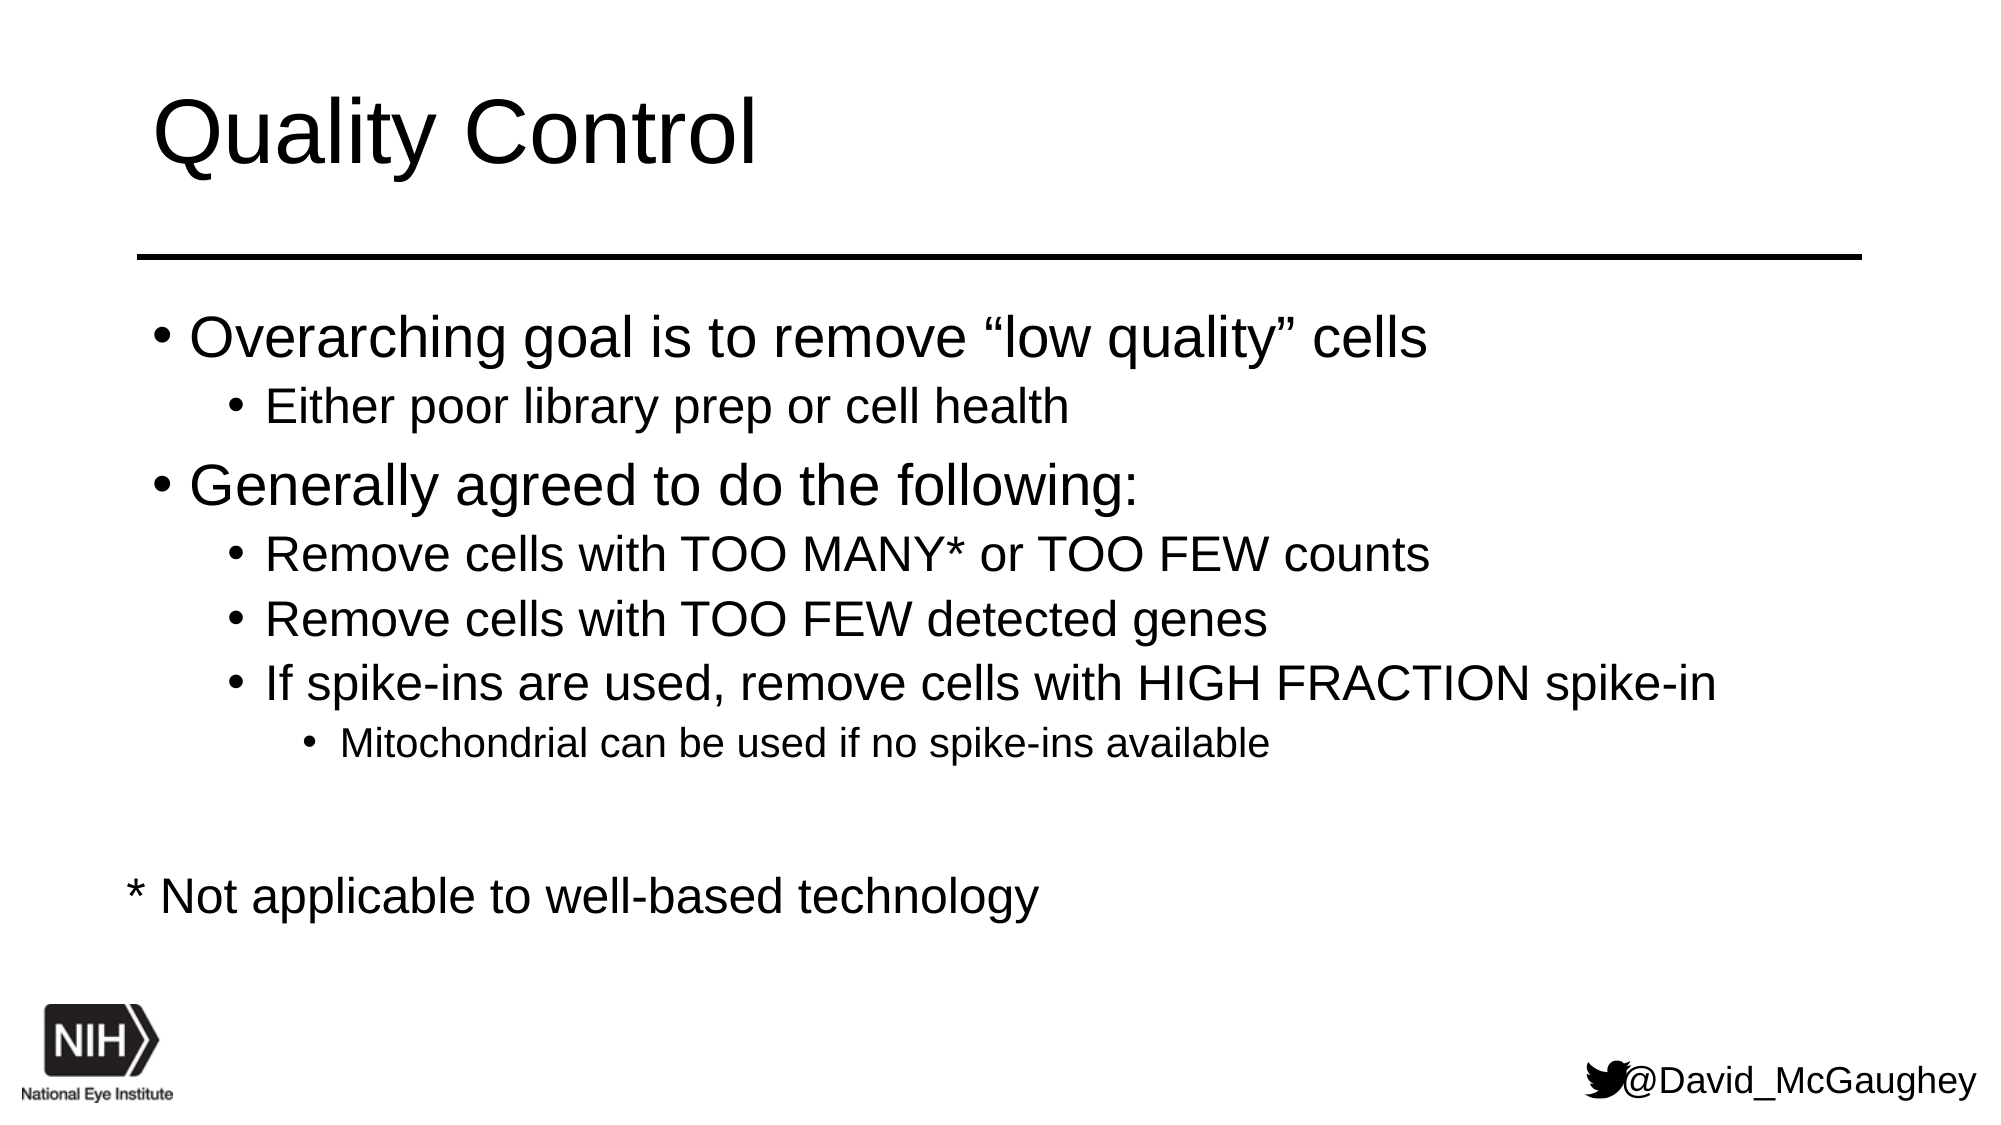

# Quality Control
Overarching goal is to remove “low quality” cells
Either poor library prep or cell health
Generally agreed to do the following:
Remove cells with TOO MANY* or TOO FEW counts
Remove cells with TOO FEW detected genes
If spike-ins are used, remove cells with HIGH FRACTION spike-in
Mitochondrial can be used if no spike-ins available

* Not applicable to well-based technology